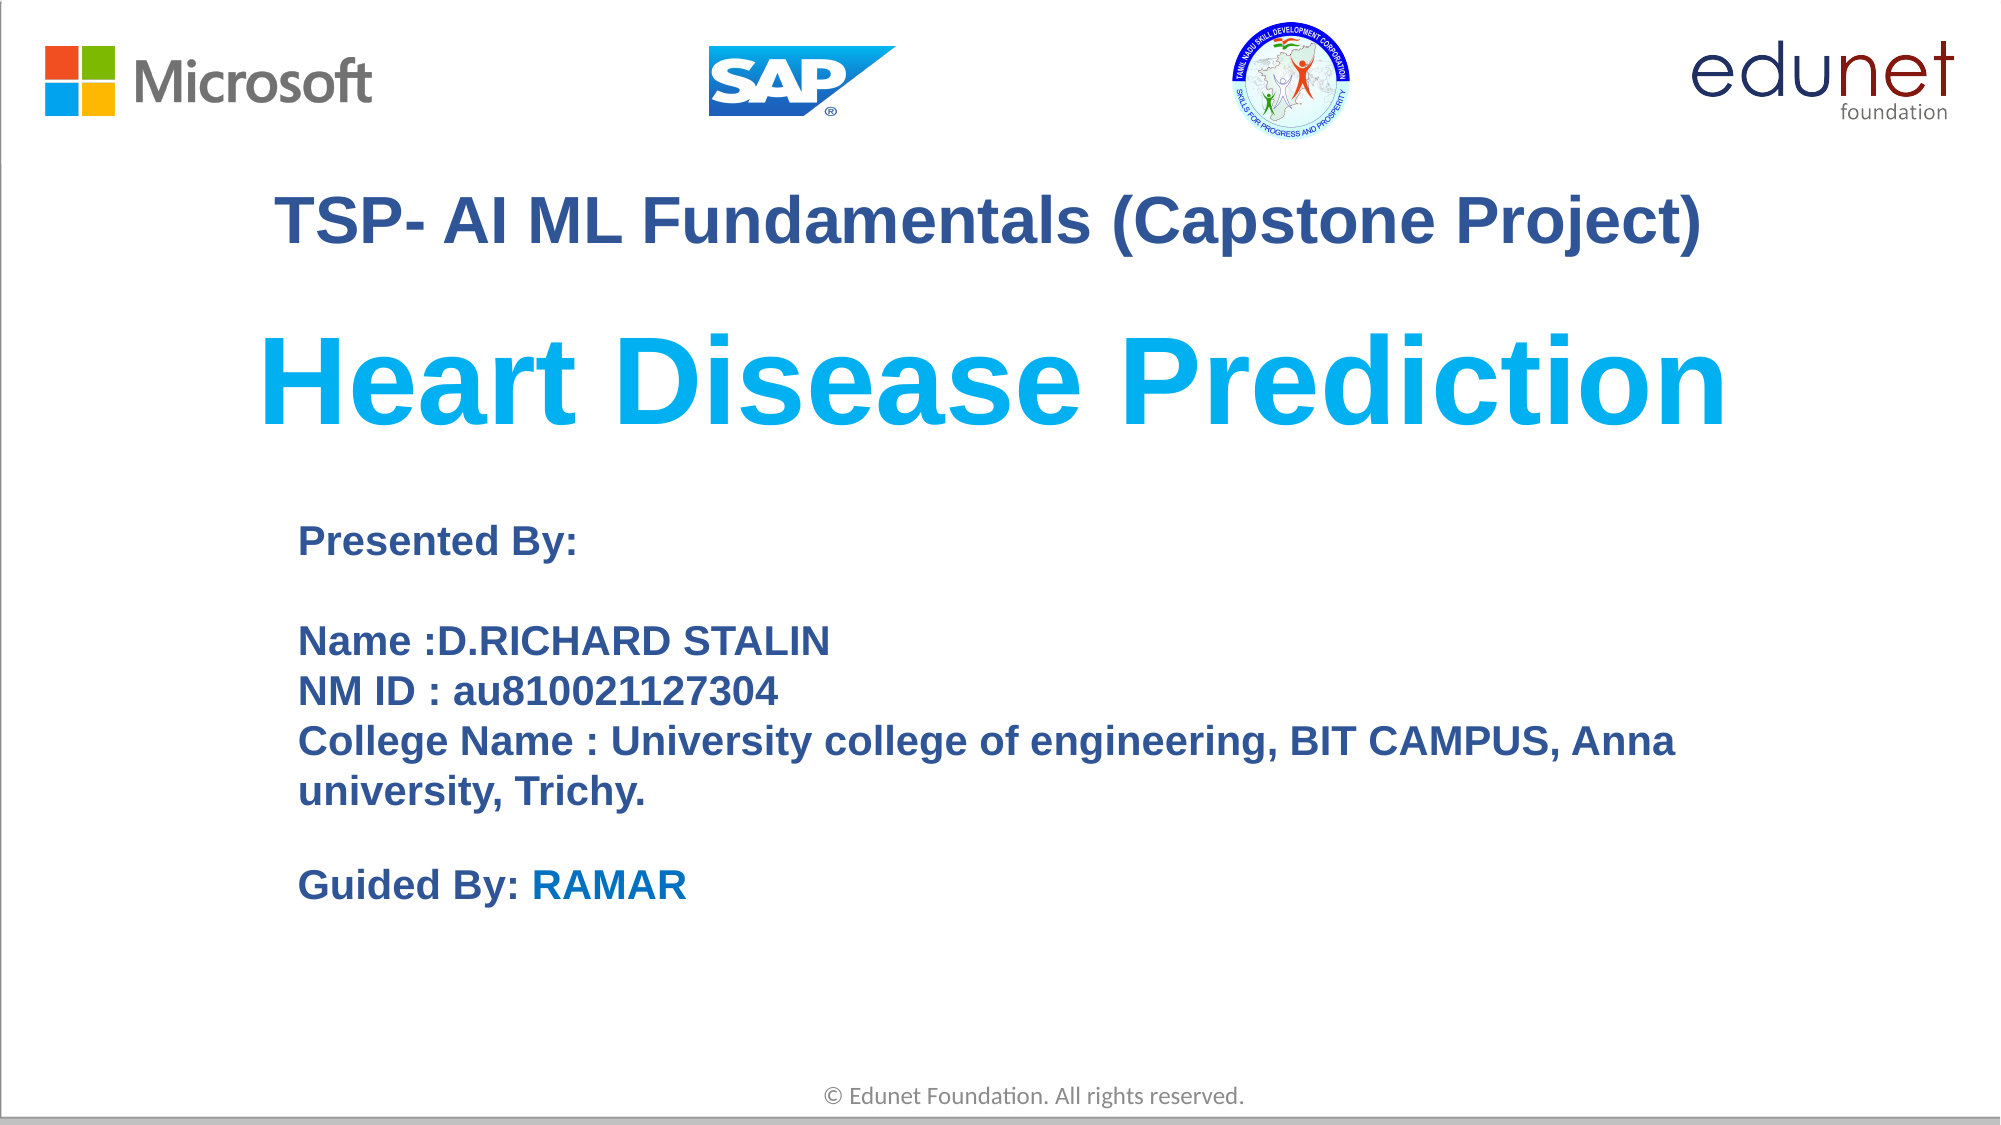

TSP- AI ML Fundamentals (Capstone Project)
# Heart Disease Prediction
Presented By:

Name :D.RICHARD STALIN
NM ID : au810021127304
College Name : University college of engineering, BIT CAMPUS, Anna university, Trichy.
Guided By: RAMAR
© Edunet Foundation. All rights reserved.